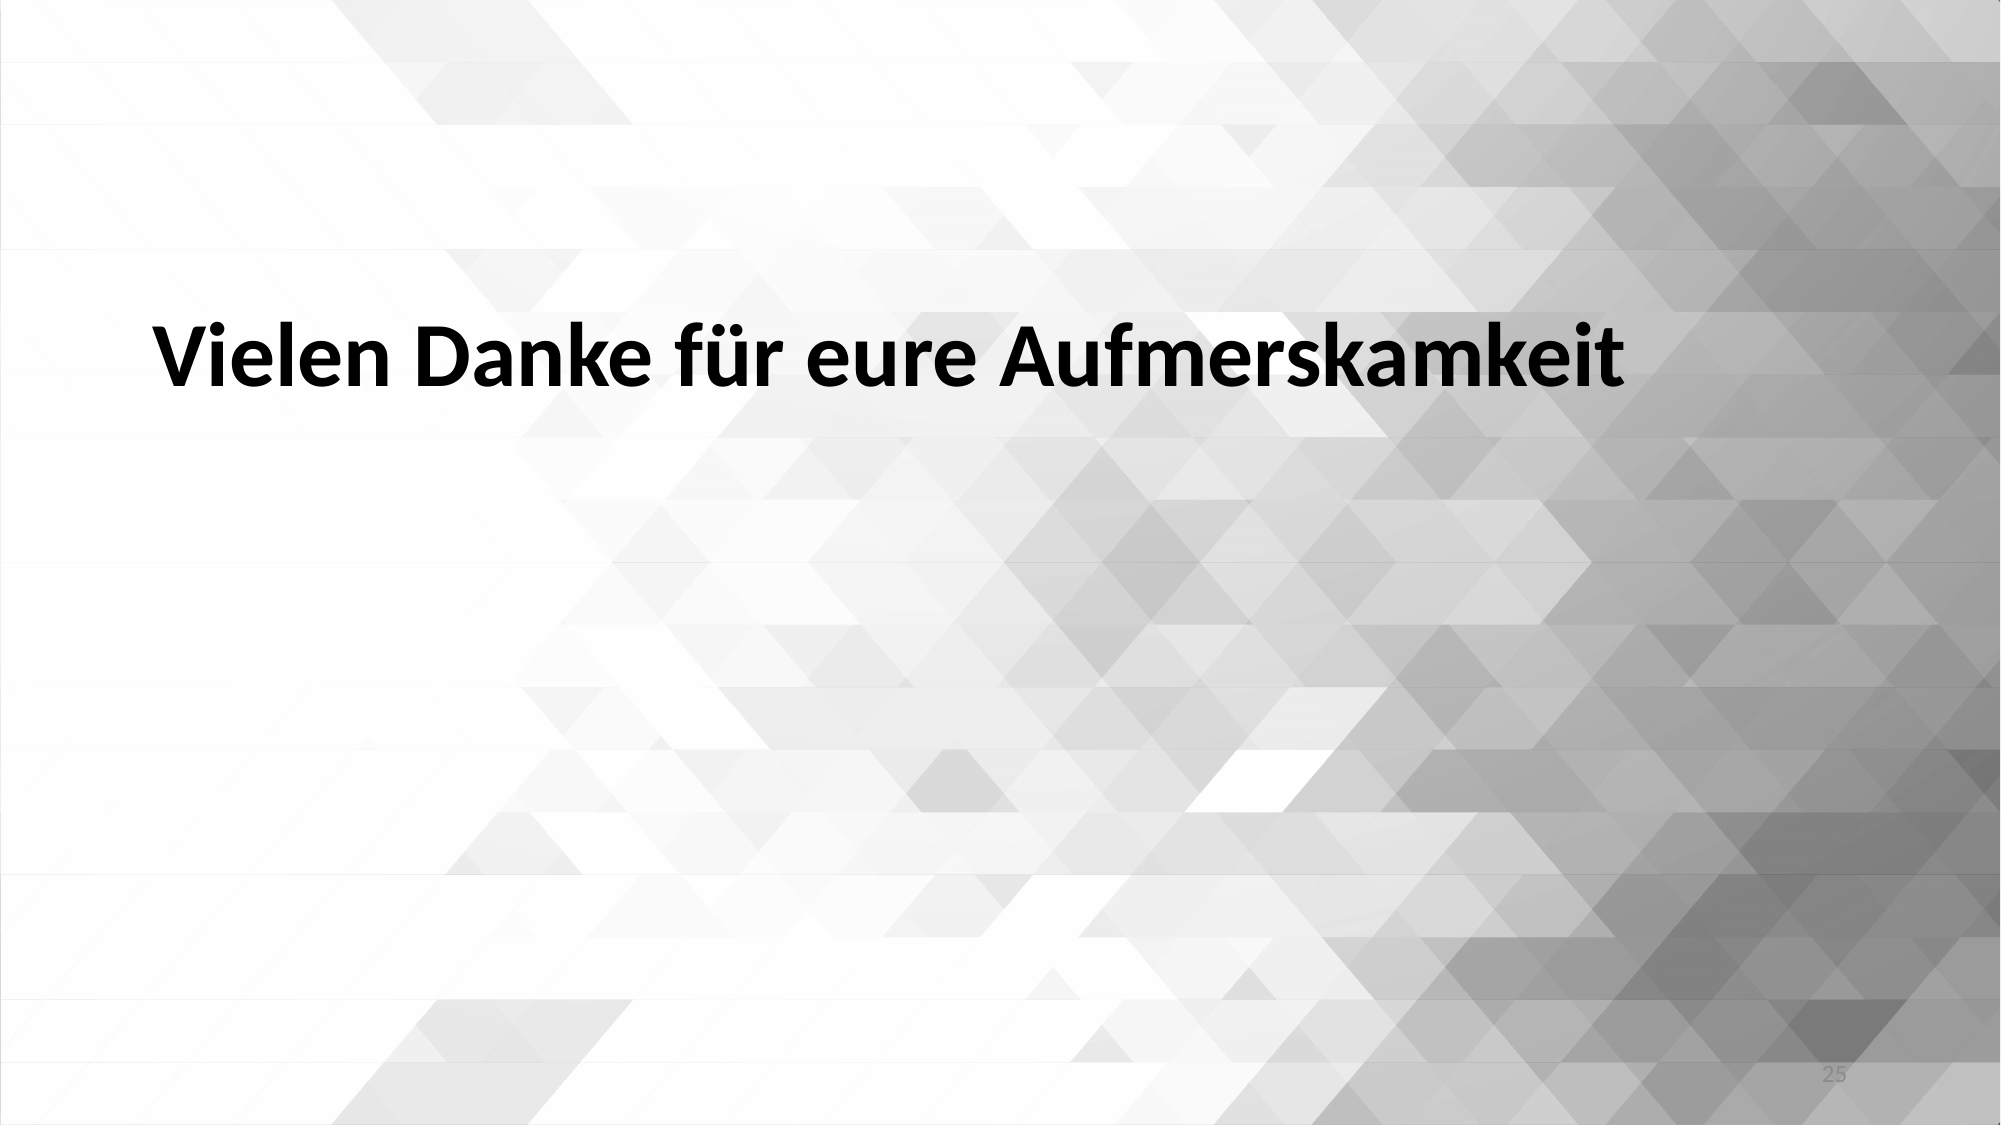

#
Vielen Danke für eure Aufmerskamkeit

25